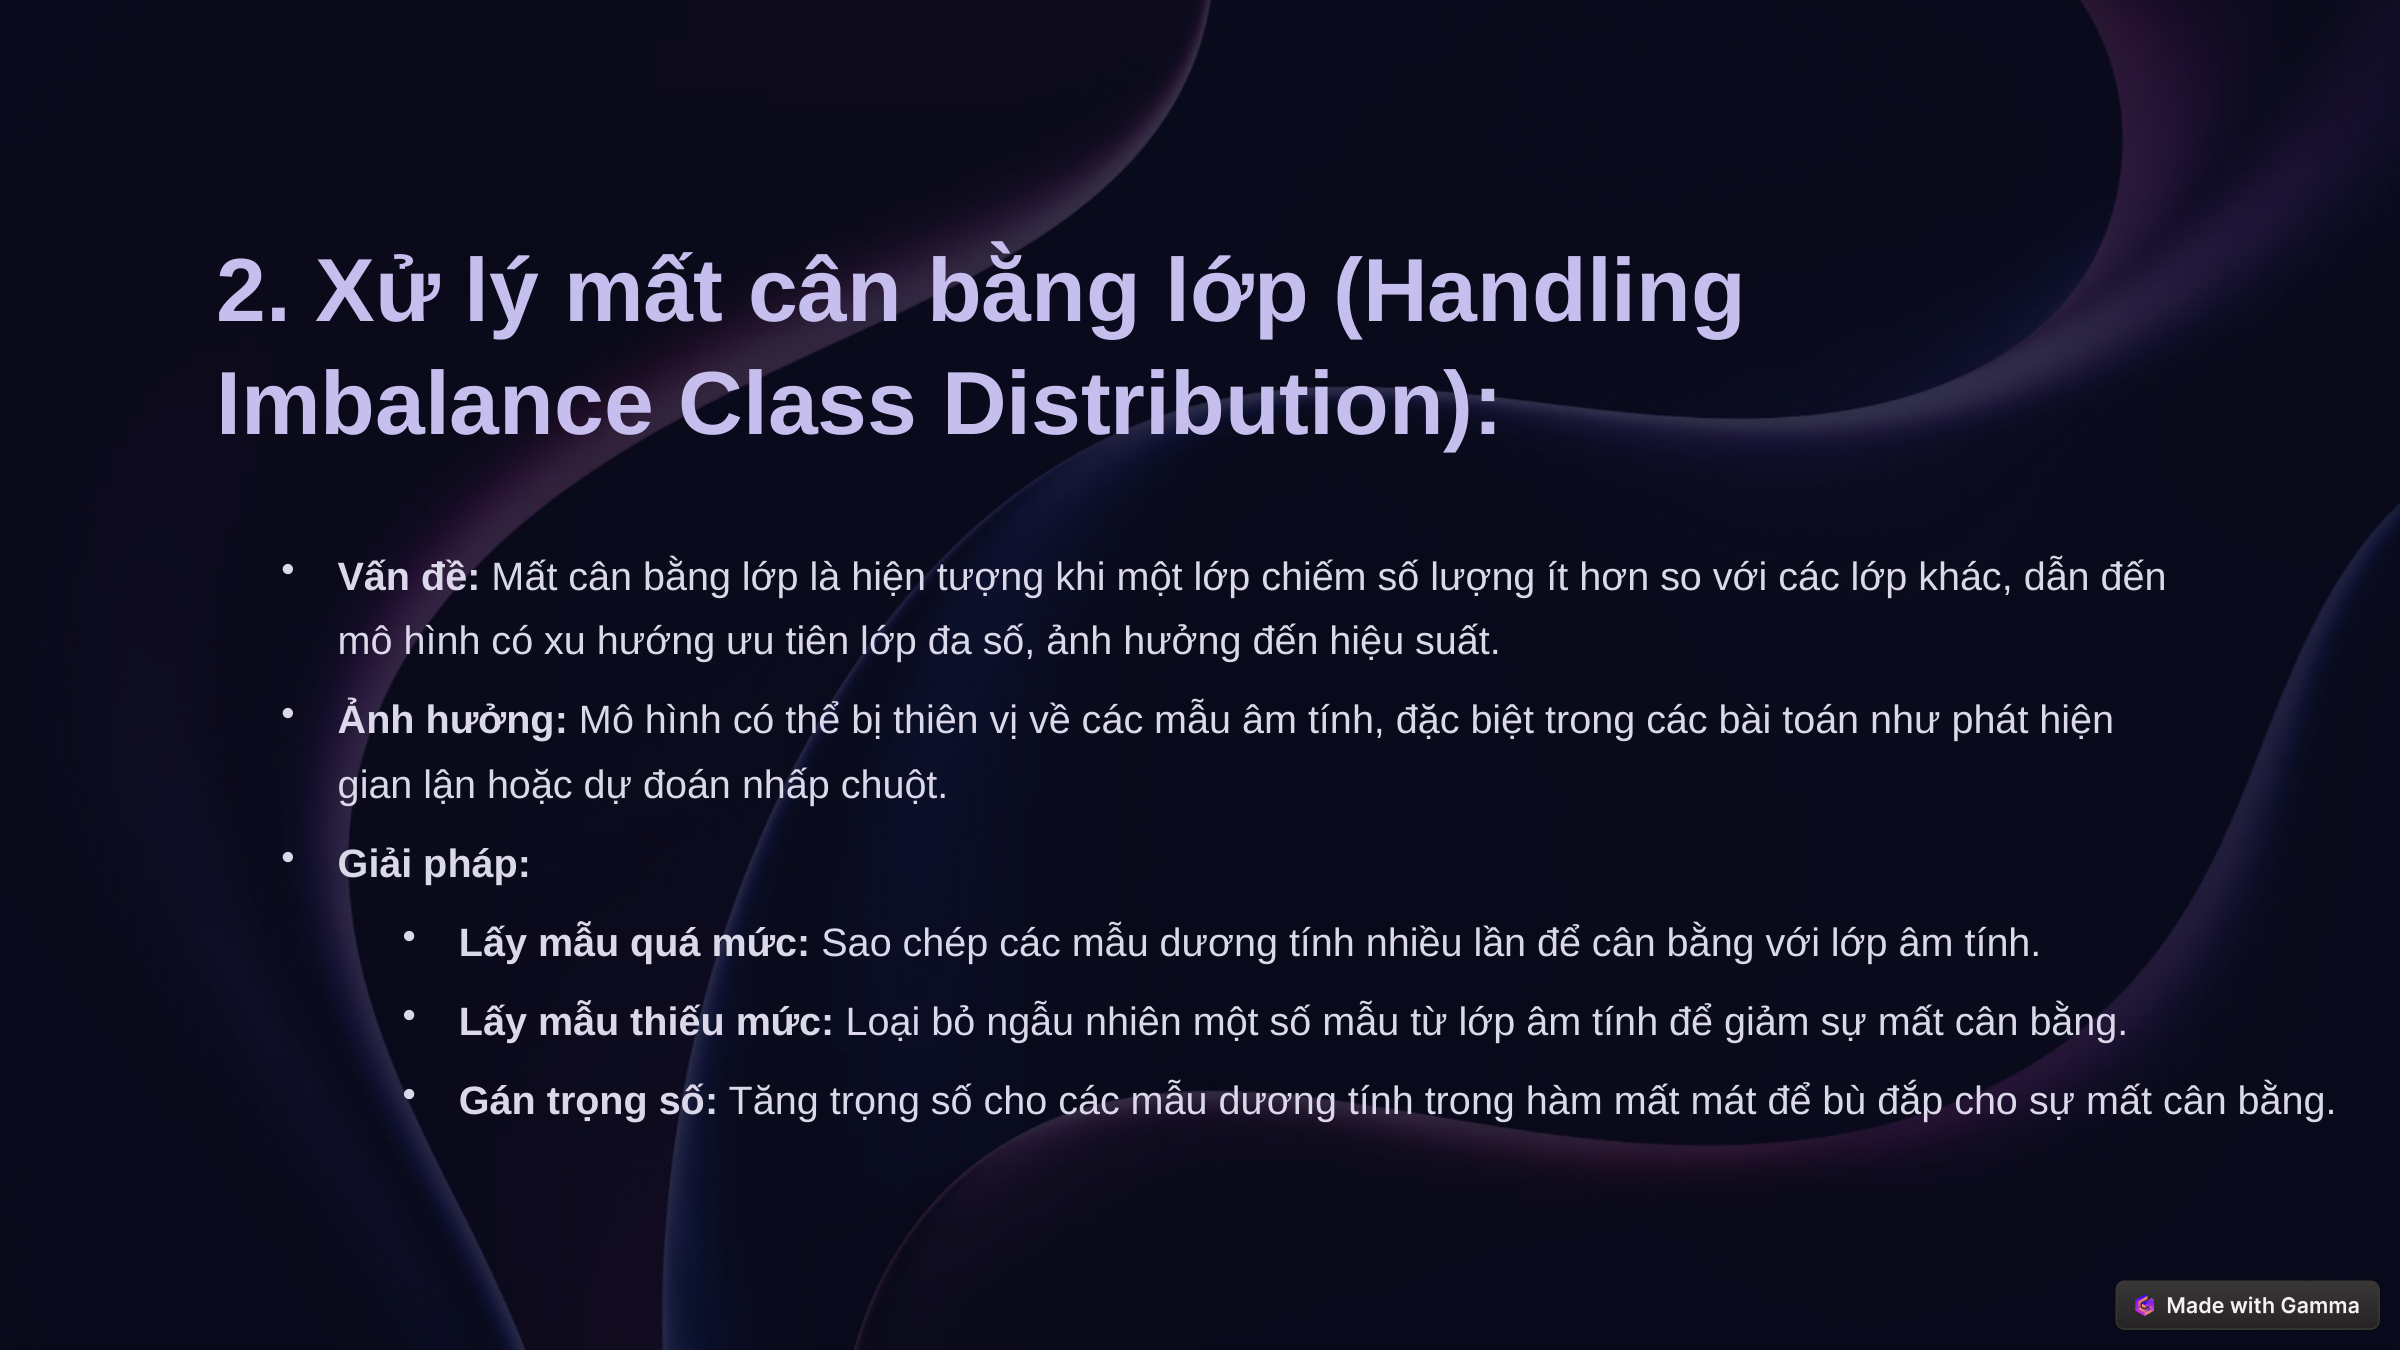

2. Xử lý mất cân bằng lớp (Handling Imbalance Class Distribution):
Vấn đề: Mất cân bằng lớp là hiện tượng khi một lớp chiếm số lượng ít hơn so với các lớp khác, dẫn đến mô hình có xu hướng ưu tiên lớp đa số, ảnh hưởng đến hiệu suất.
Ảnh hưởng: Mô hình có thể bị thiên vị về các mẫu âm tính, đặc biệt trong các bài toán như phát hiện gian lận hoặc dự đoán nhấp chuột.
Giải pháp:
Lấy mẫu quá mức: Sao chép các mẫu dương tính nhiều lần để cân bằng với lớp âm tính.
Lấy mẫu thiếu mức: Loại bỏ ngẫu nhiên một số mẫu từ lớp âm tính để giảm sự mất cân bằng.
Gán trọng số: Tăng trọng số cho các mẫu dương tính trong hàm mất mát để bù đắp cho sự mất cân bằng.